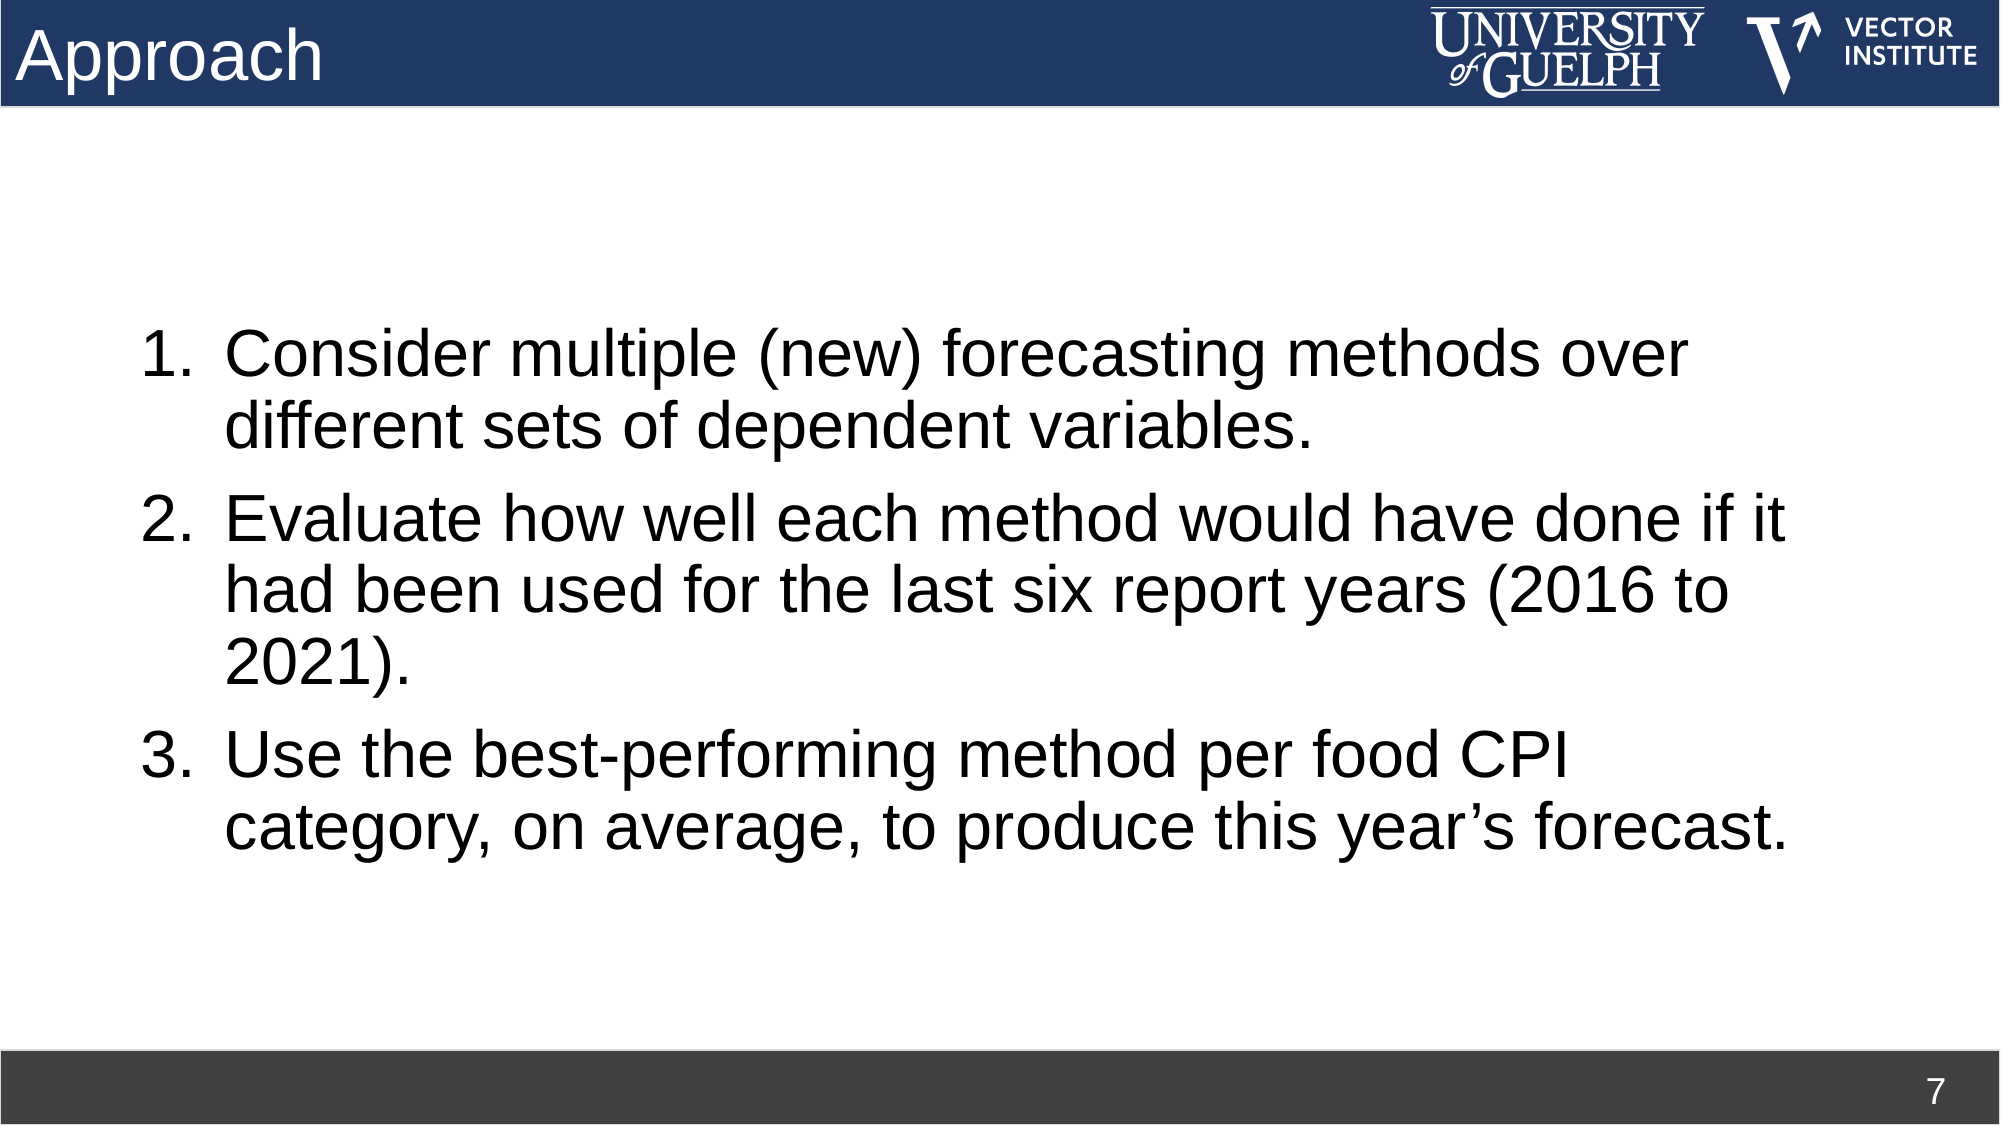

# Approach
Consider multiple (new) forecasting methods over different sets of dependent variables.
Evaluate how well each method would have done if it had been used for the last six report years (2016 to 2021).
Use the best-performing method per food CPI category, on average, to produce this year’s forecast.
7